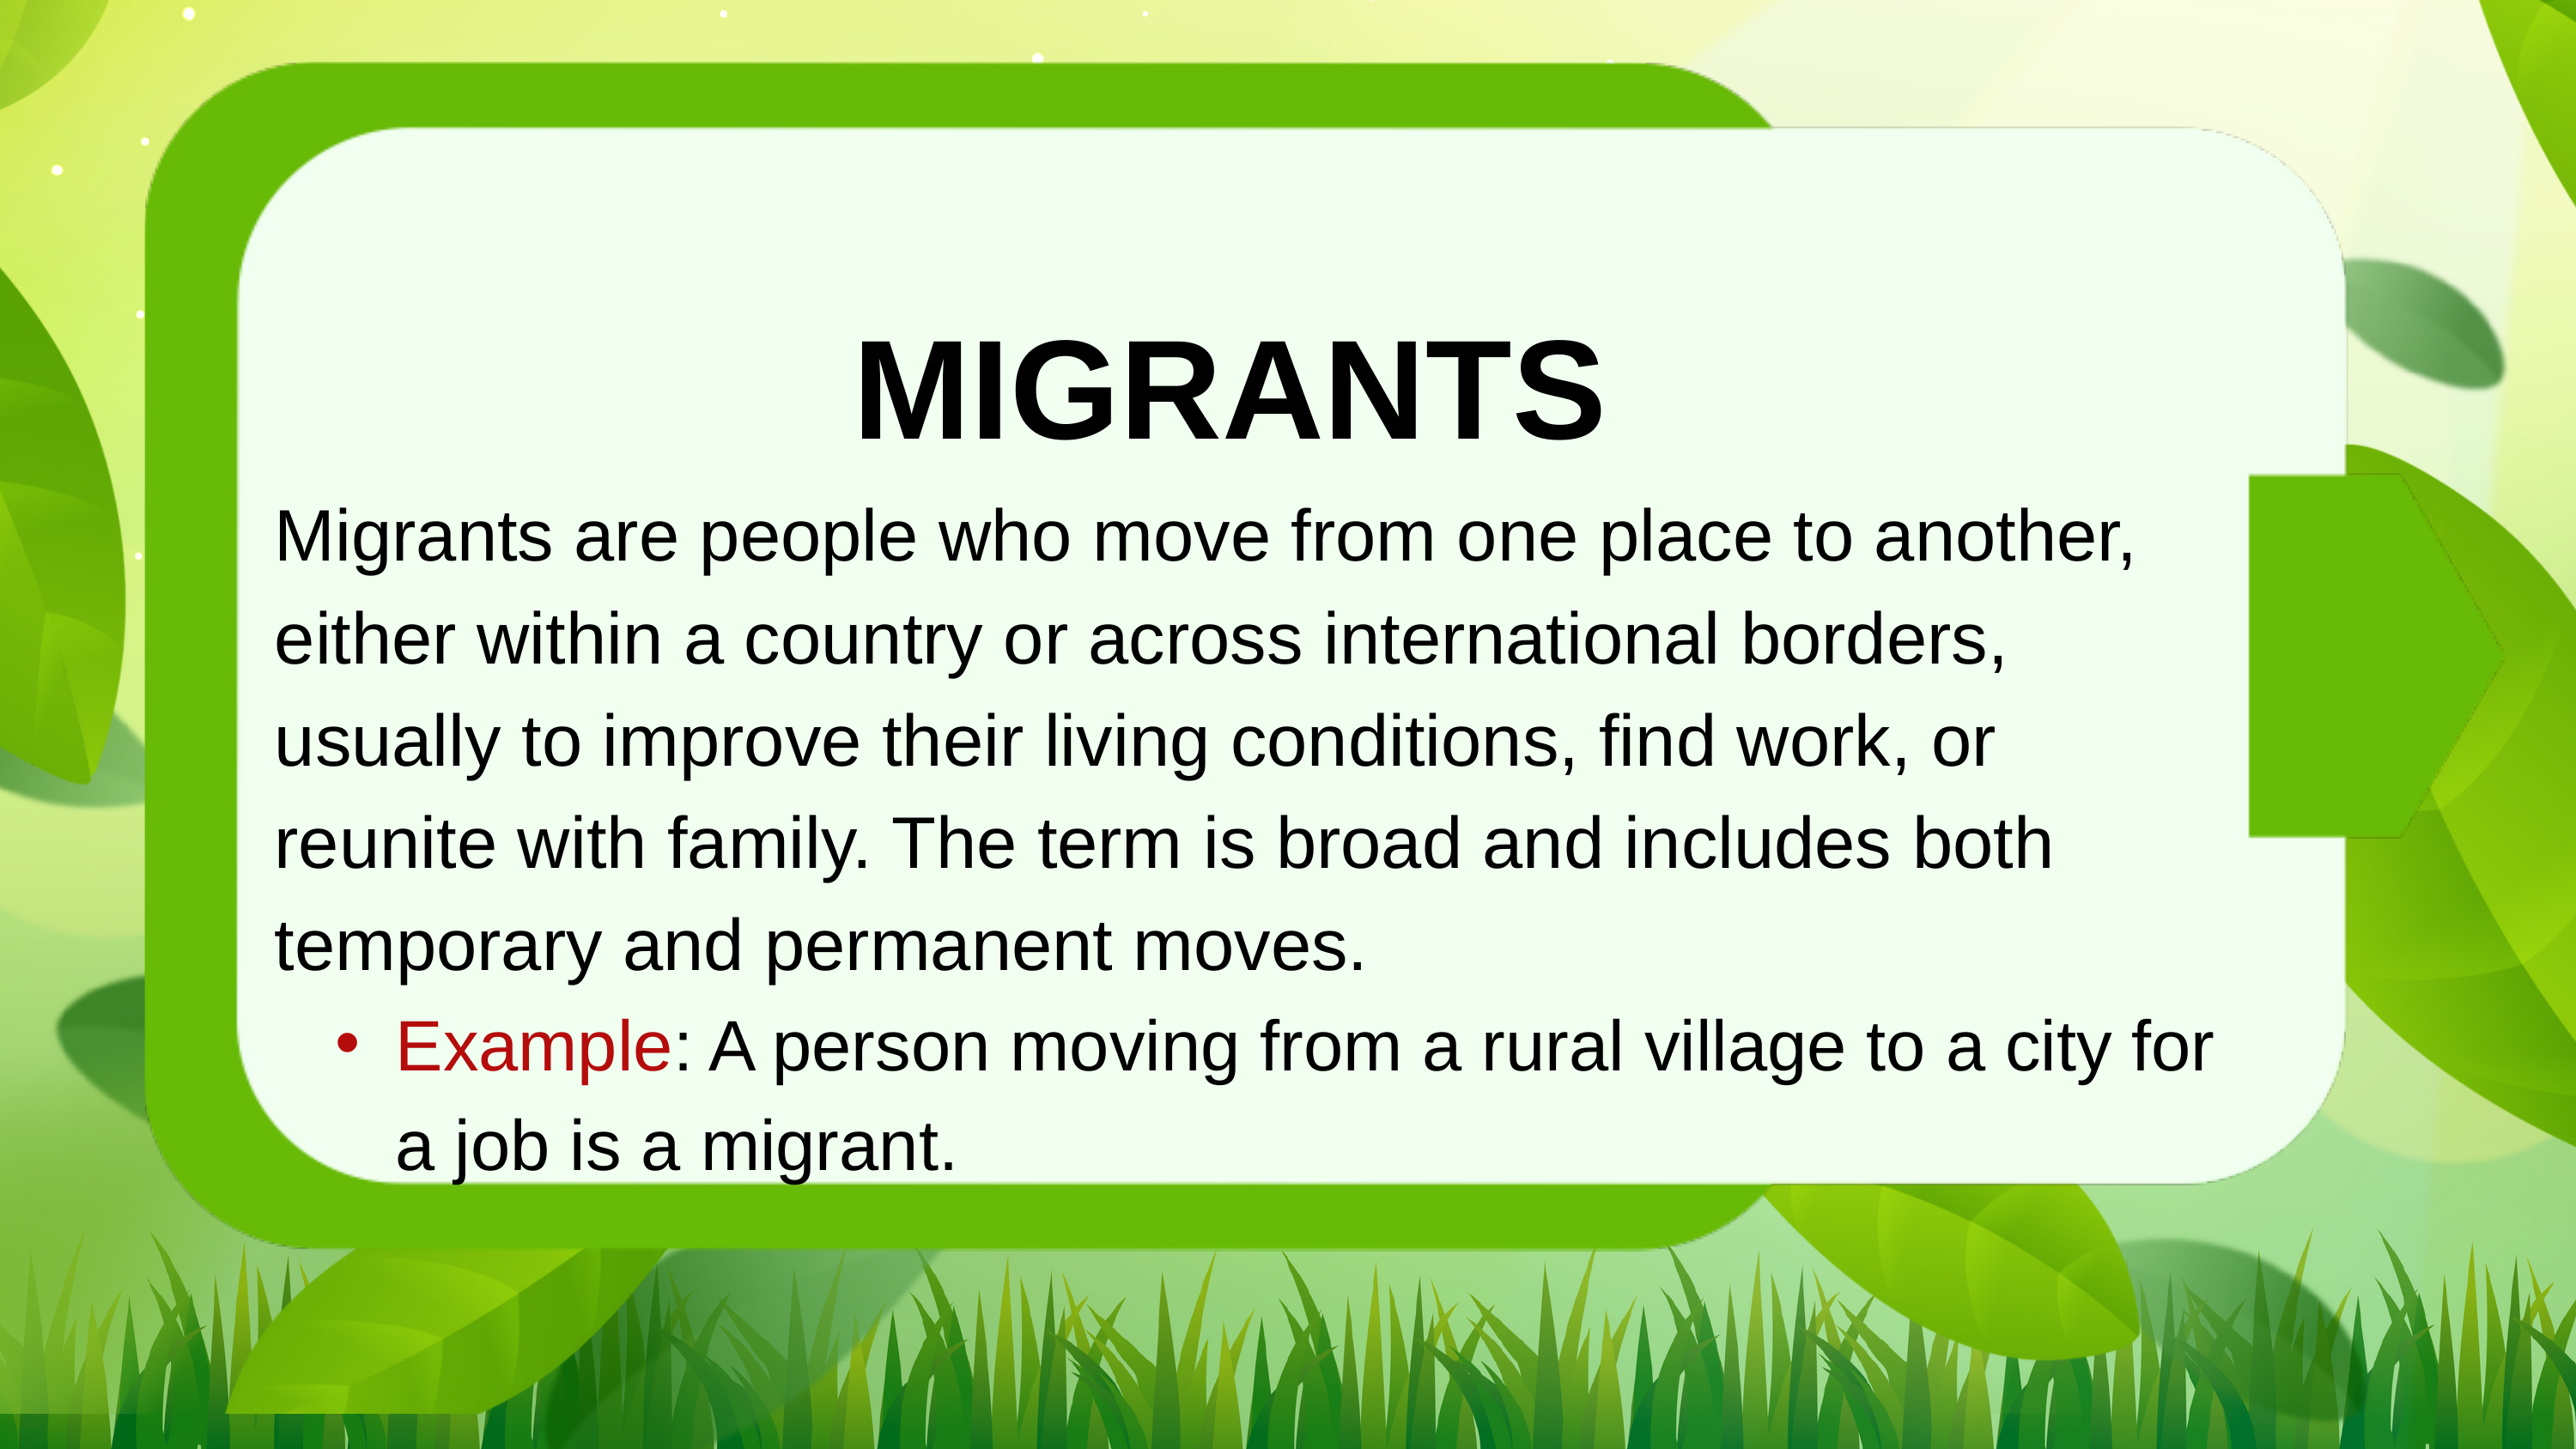

MIGRANTS
Migrants are people who move from one place to another, either within a country or across international borders, usually to improve their living conditions, find work, or reunite with family. The term is broad and includes both temporary and permanent moves.
Example: A person moving from a rural village to a city for a job is a migrant.